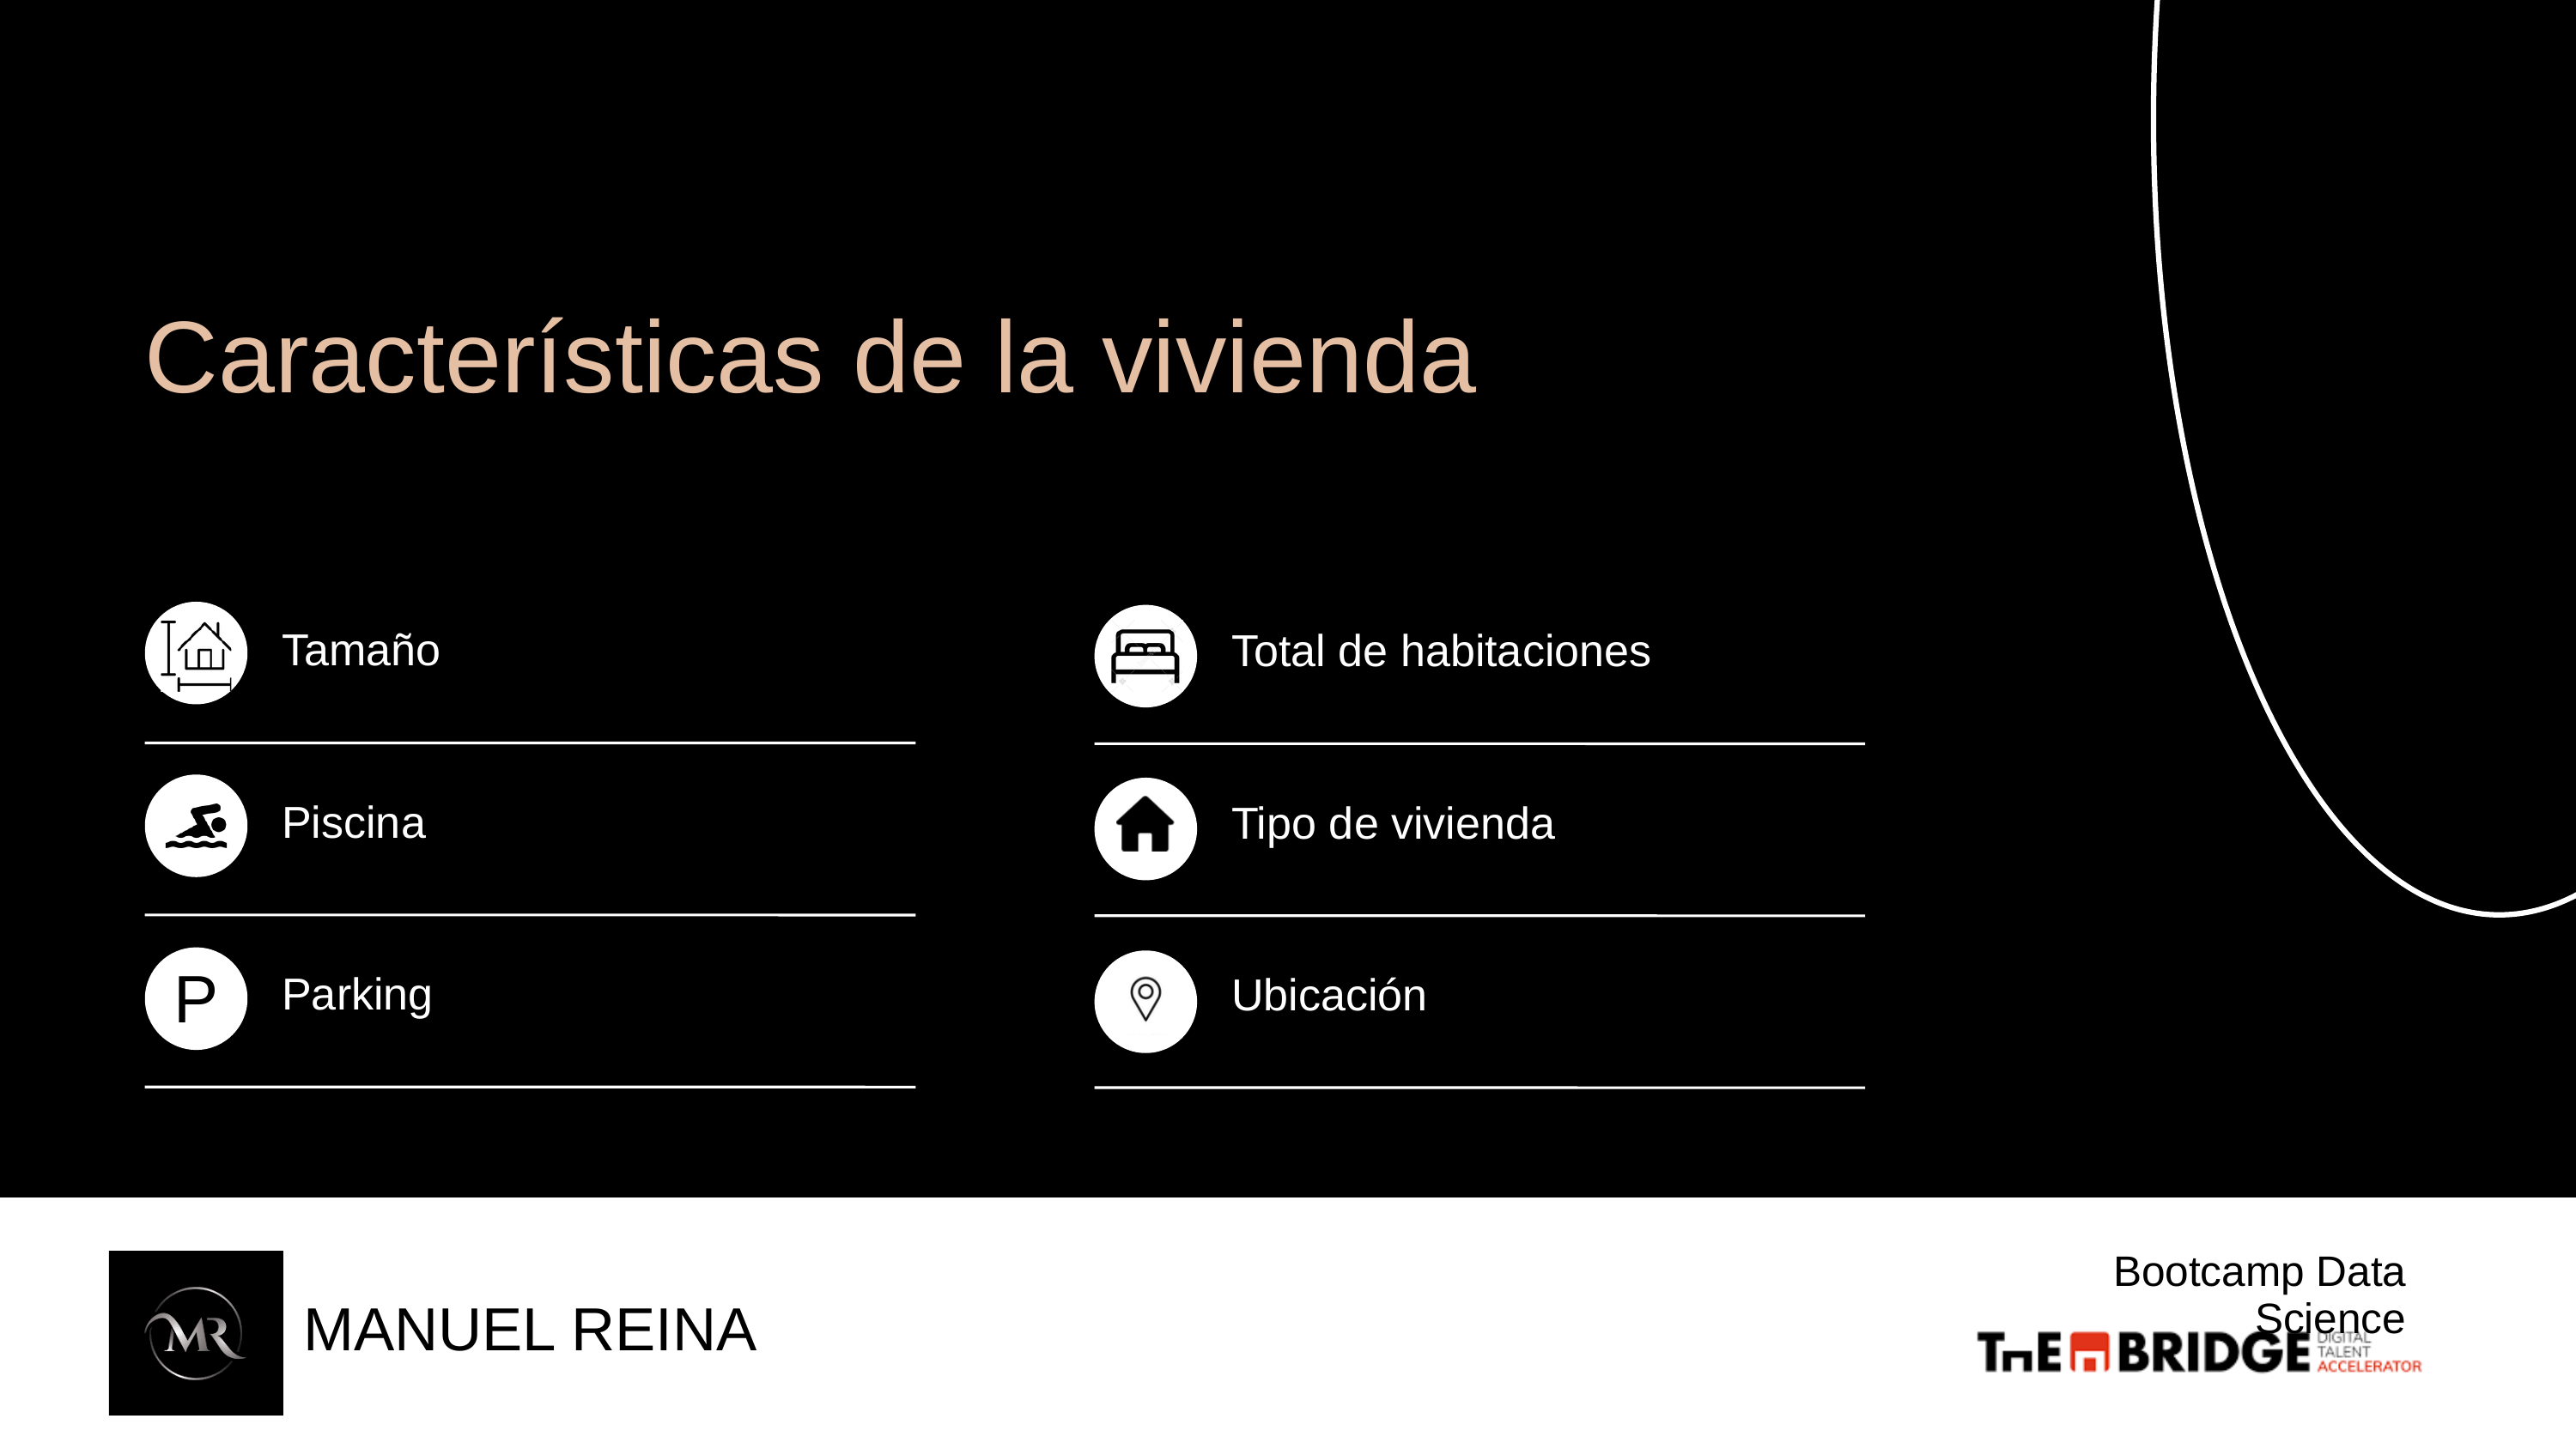

Características de la vivienda

Tamaño
Total de habitaciones

Piscina
Tipo de vivienda

P

Parking
Ubicación

Bootcamp Data Science

MANUEL REINA